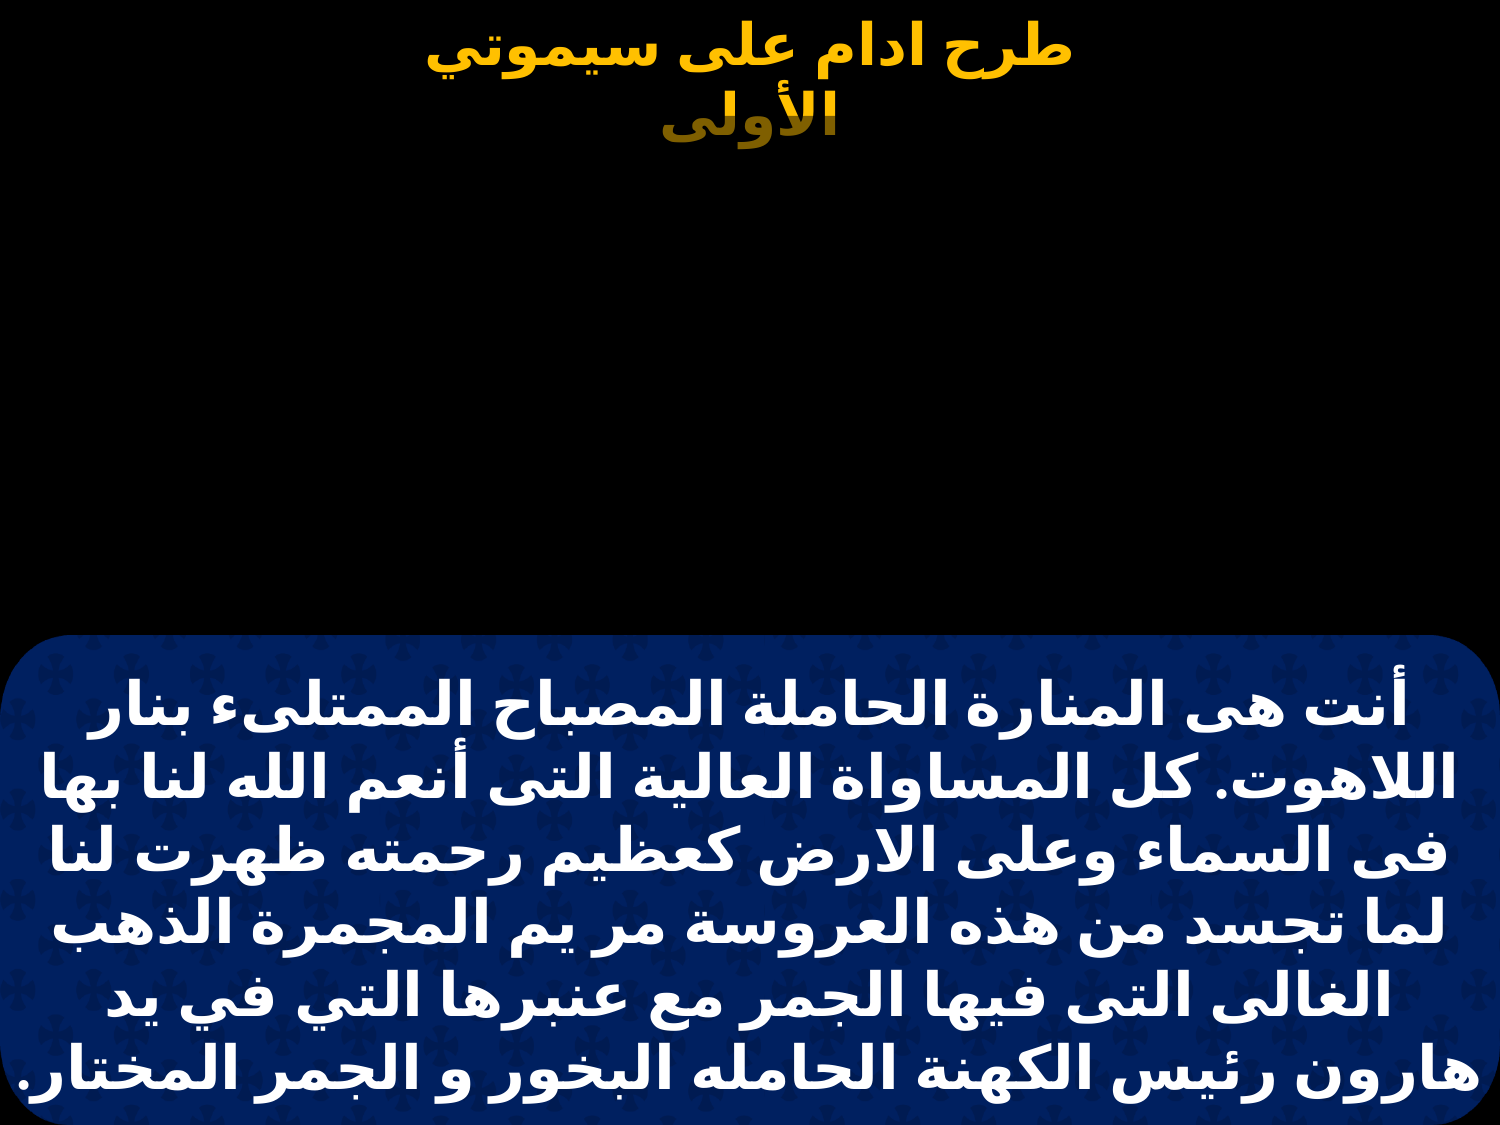

#

أنت هى المنارة الحاملة المصباح الممتلىء بنار اللاهوت. كل المساواة العالية التى أنعم الله لنا بها فى السماء وعلى الارض كعظيم رحمته ظهرت لنا لما تجسد من هذه العروسة مر يم المجمرة الذهب الغالى التى فيها الجمر مع عنبرها التي في يد هارون رئيس الكهنة الحامله البخور و الجمر المختار.